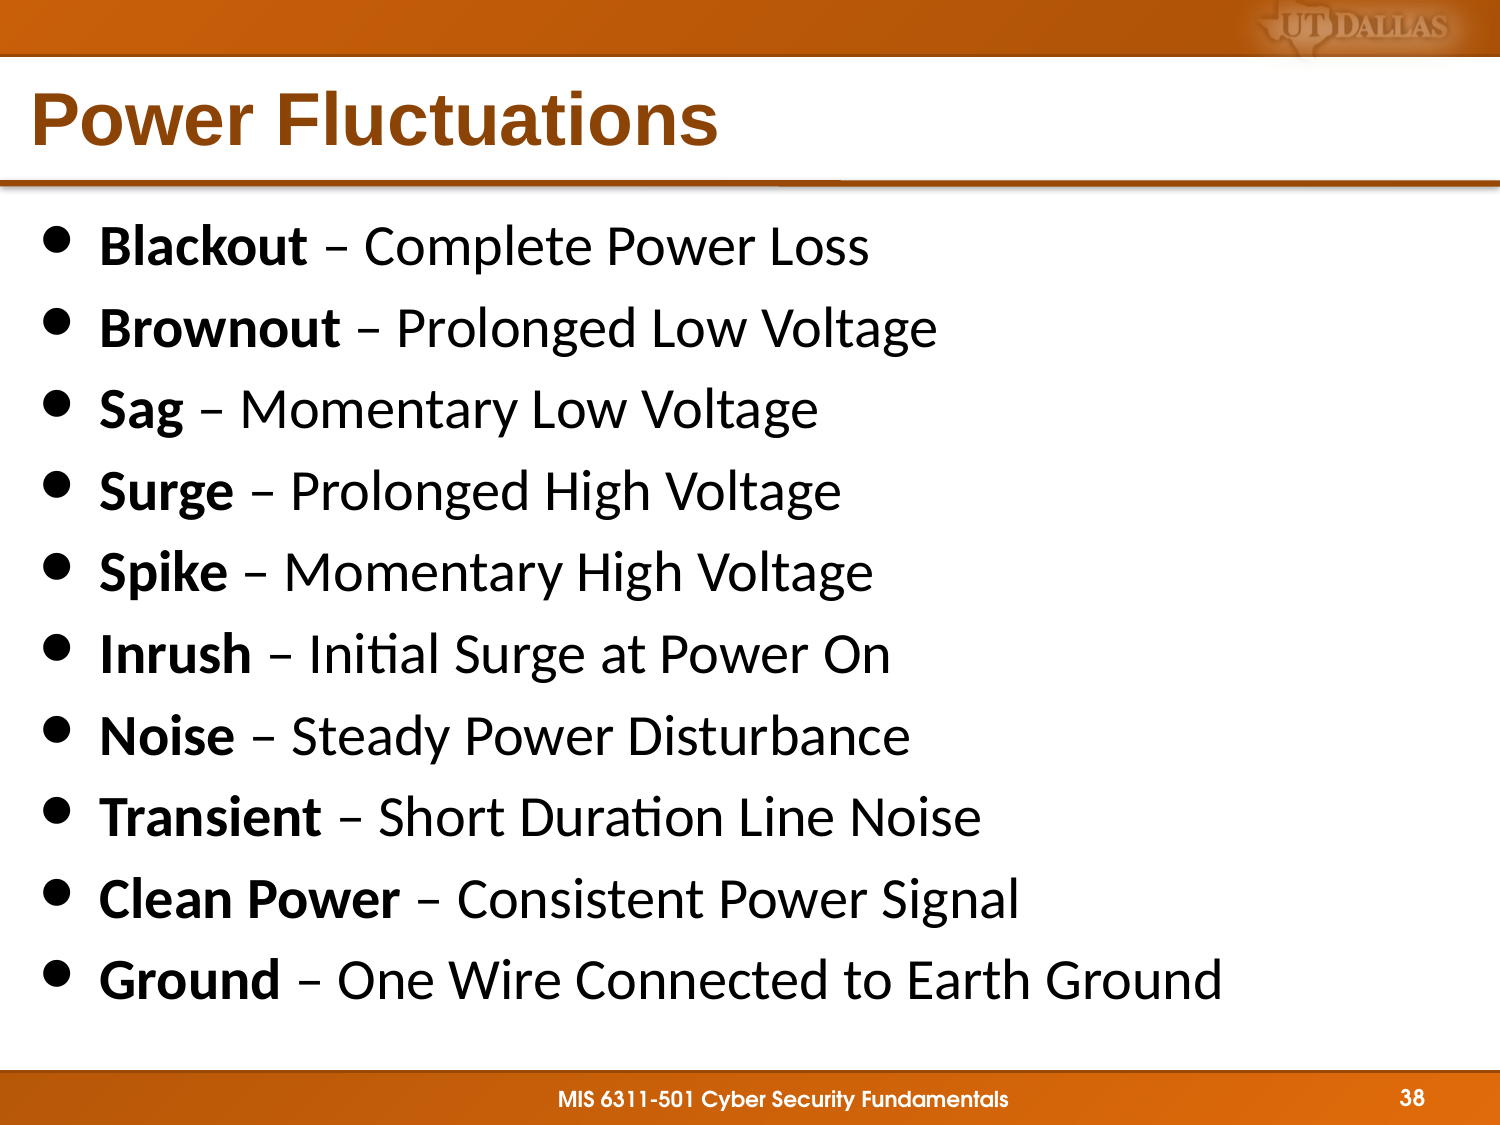

# Power Fluctuations
Blackout – Complete Power Loss
Brownout – Prolonged Low Voltage
Sag – Momentary Low Voltage
Surge – Prolonged High Voltage
Spike – Momentary High Voltage
Inrush – Initial Surge at Power On
Noise – Steady Power Disturbance
Transient – Short Duration Line Noise
Clean Power – Consistent Power Signal
Ground – One Wire Connected to Earth Ground
38